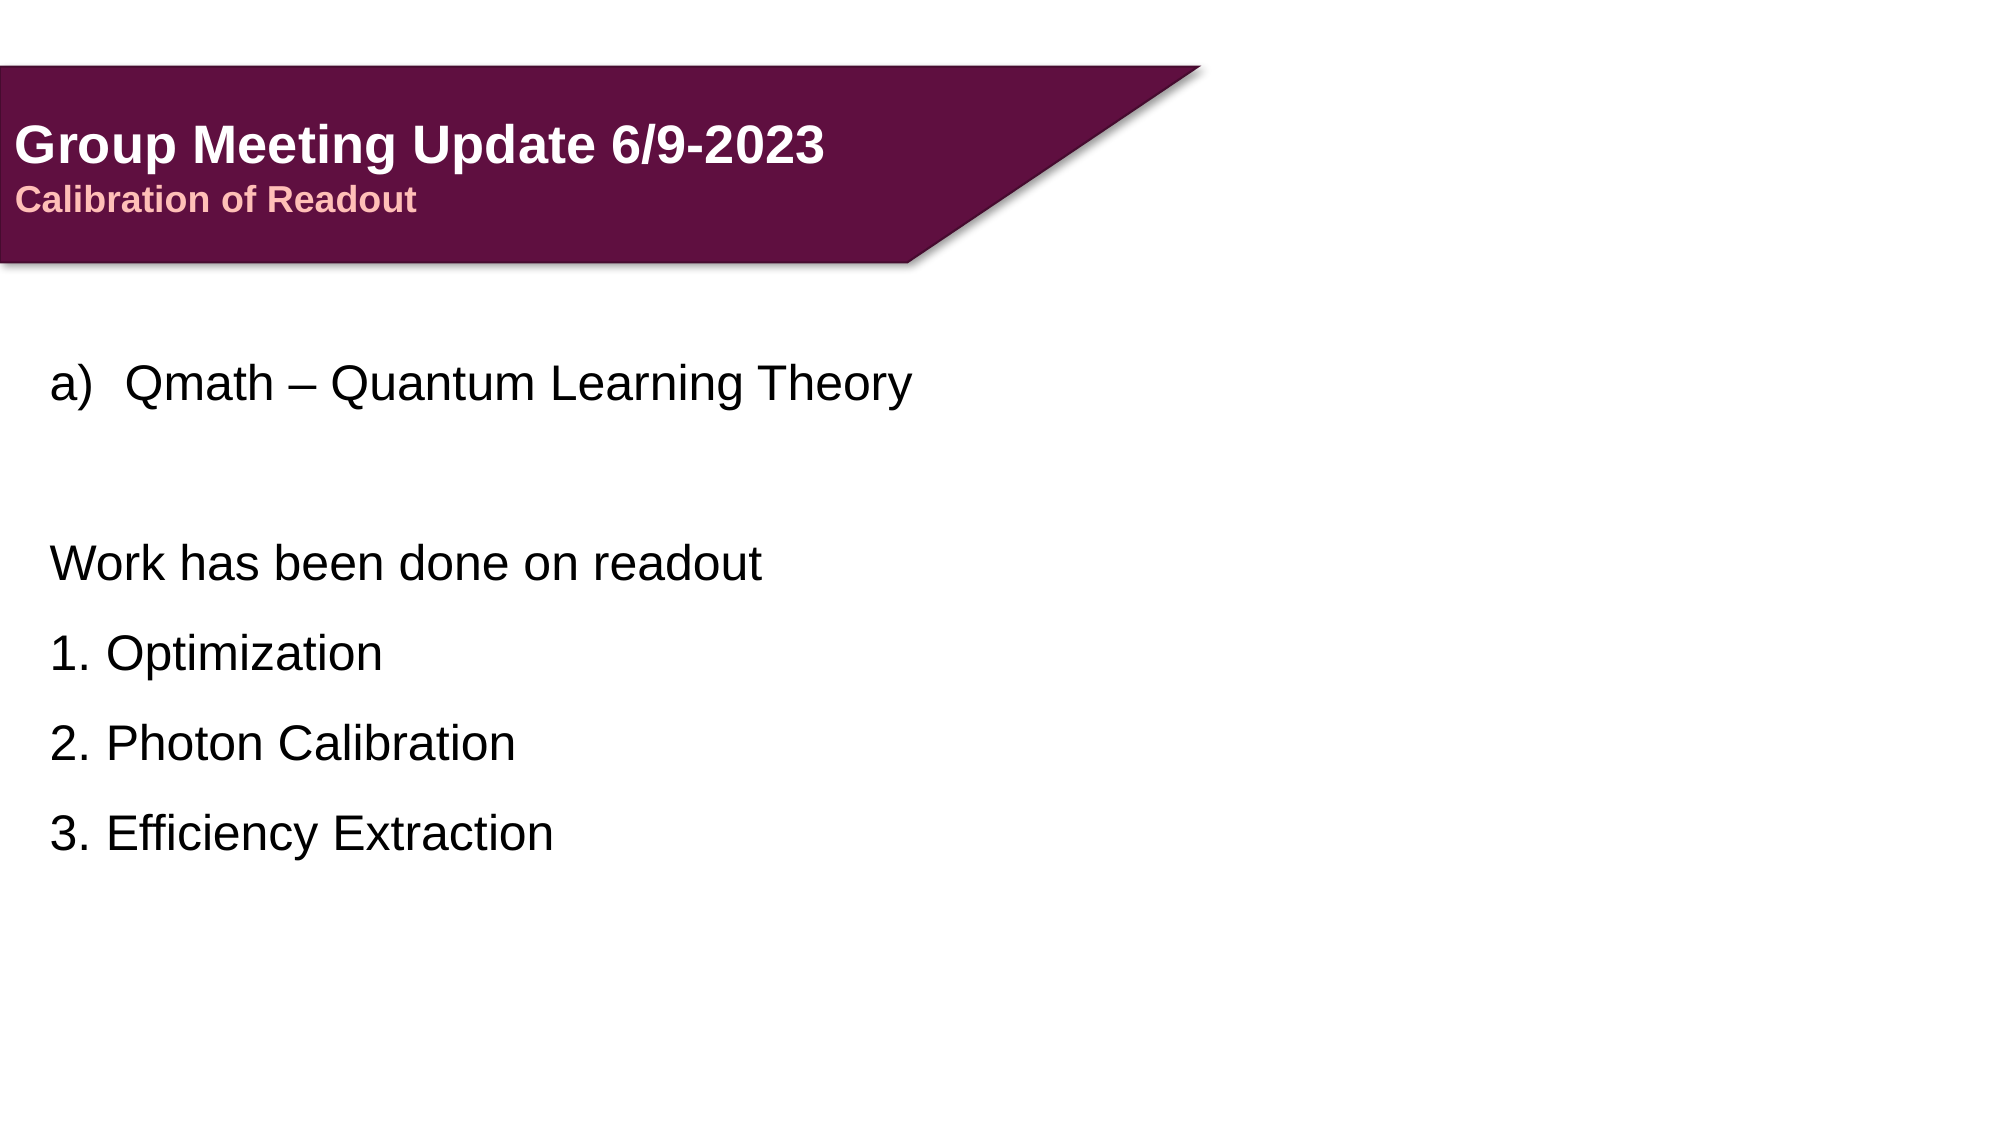

Group Meeting Update 6/9-2023
Calibration of Readout
Qmath – Quantum Learning Theory

Work has been done on readout
Optimization
Photon Calibration
Efficiency Extraction